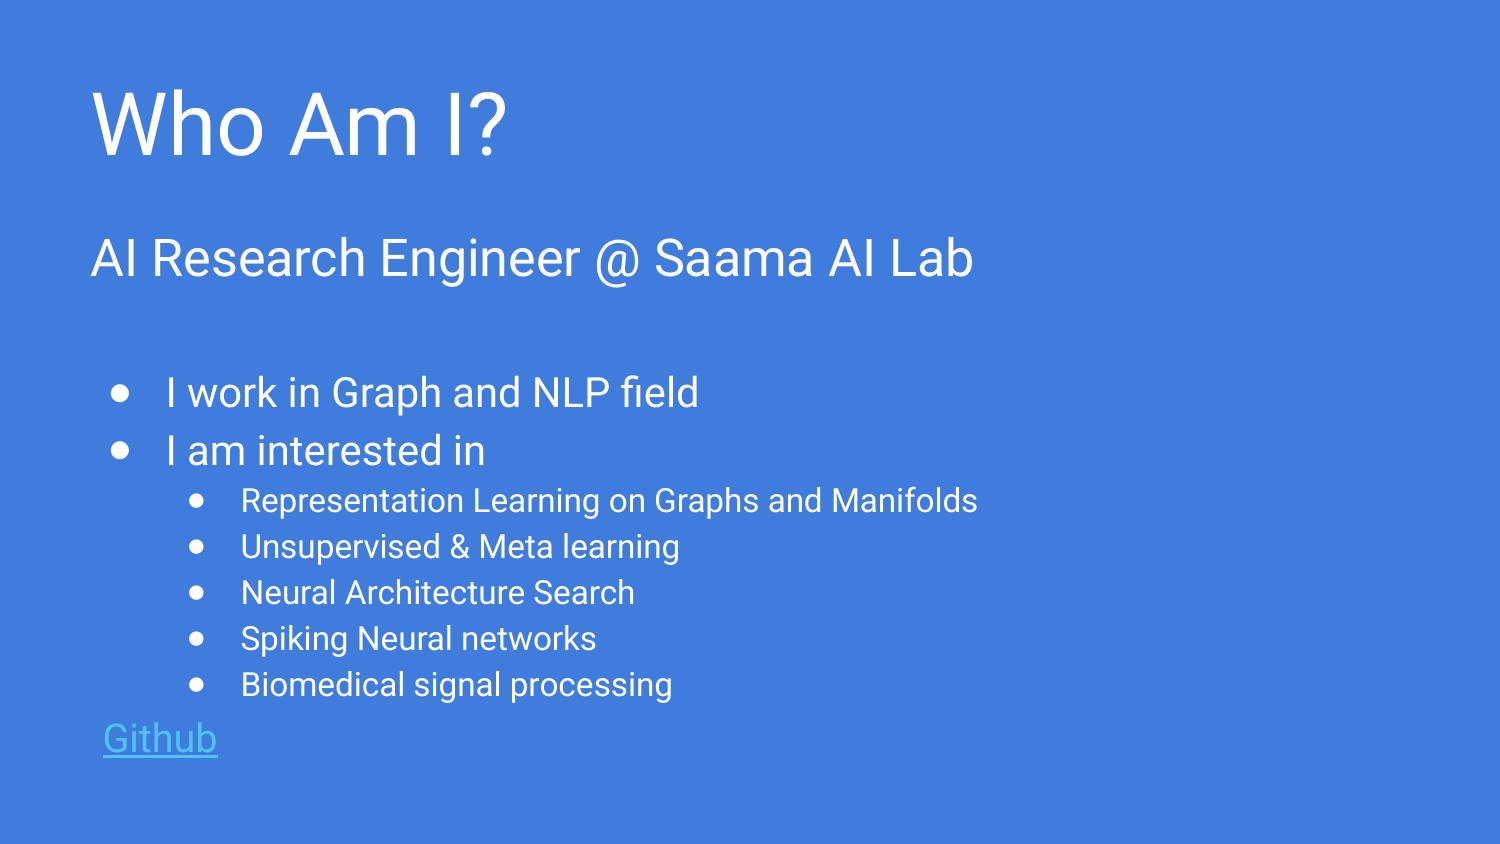

# Who Am I?

AI Research Engineer @ Saama AI Lab

I work in Graph and NLP field
I am interested in
Representation Learning on Graphs and Manifolds
Unsupervised & Meta learning
Neural Architecture Search
Spiking Neural networks
Biomedical signal processing

                        Github